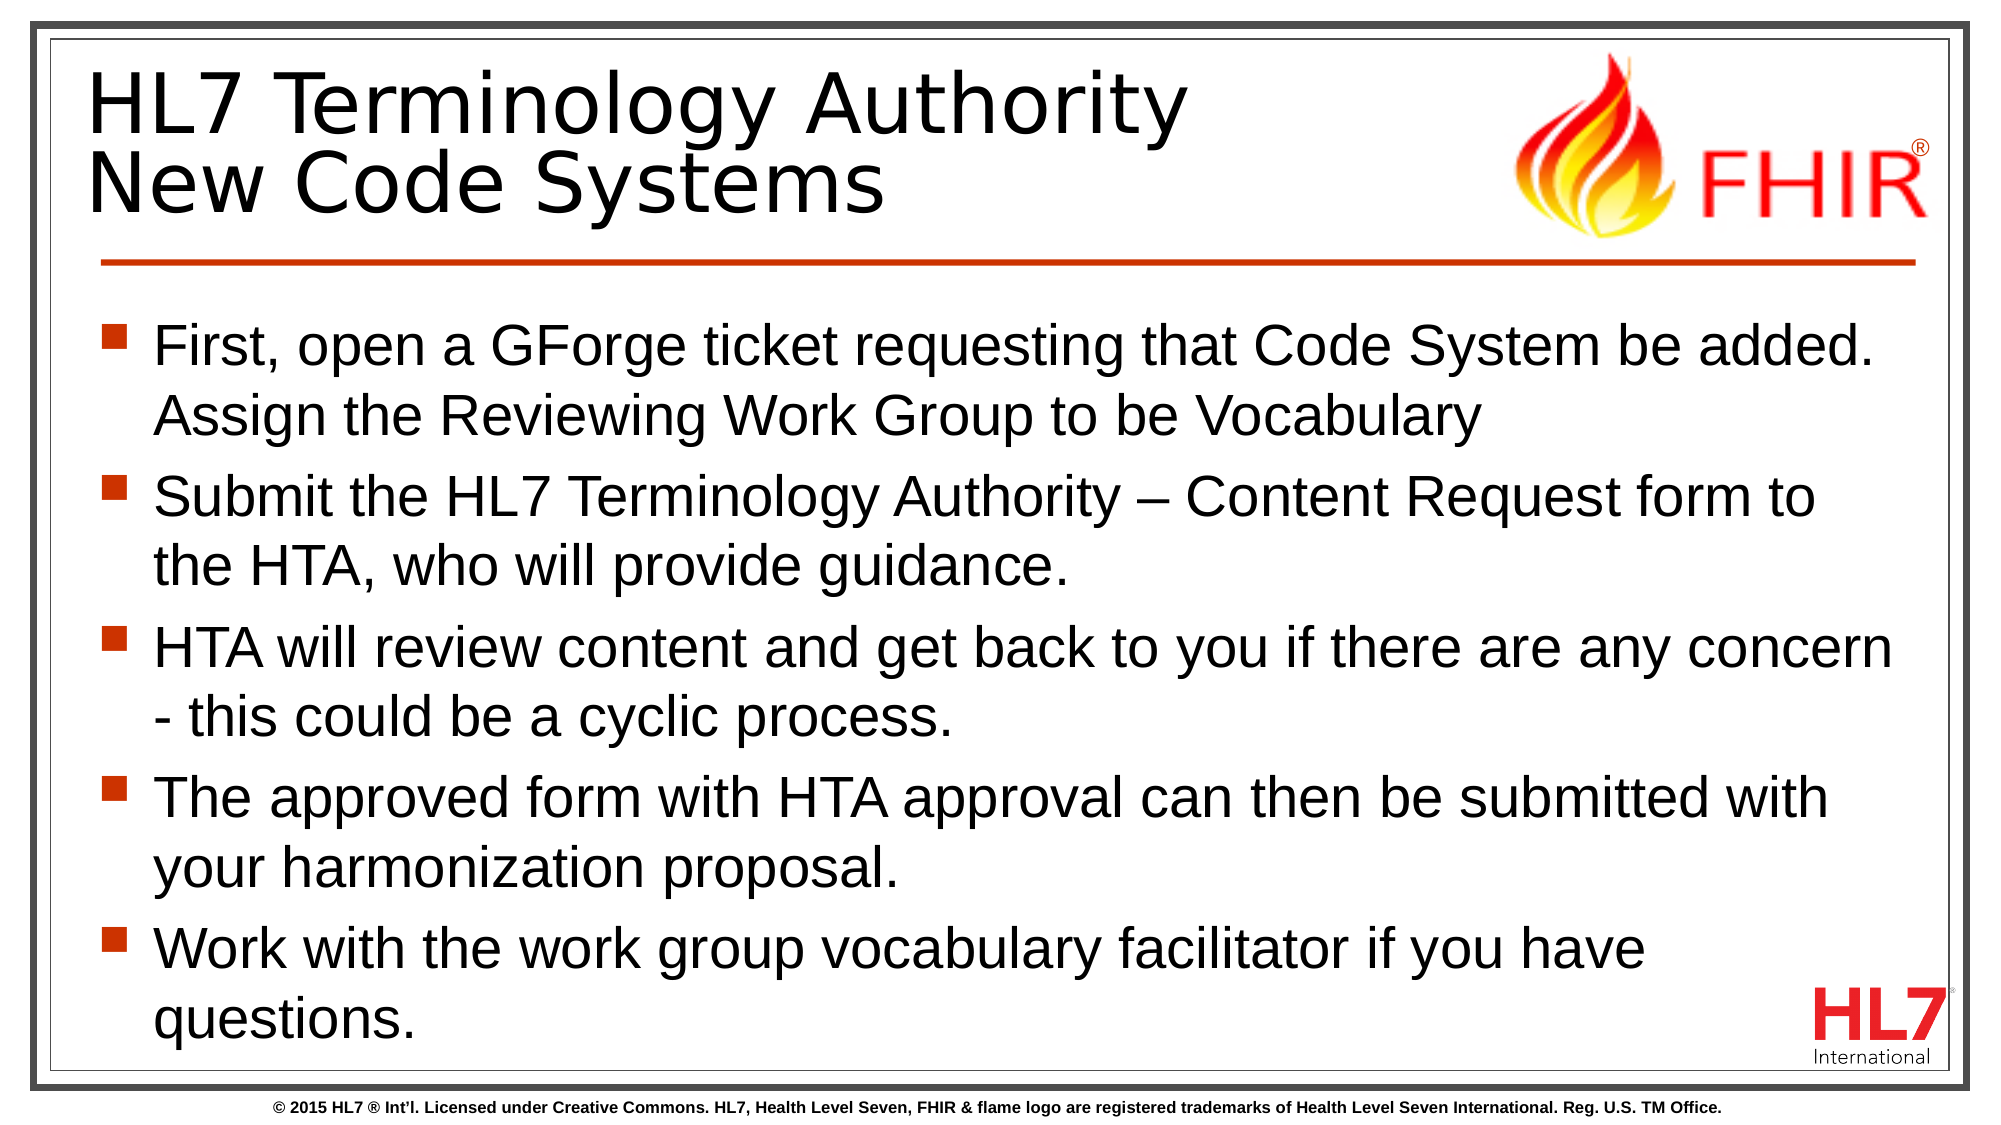

# HL7 Terminology Authority New Code Systems
First, open a GForge ticket requesting that Code System be added.  Assign the Reviewing Work Group to be Vocabulary
Submit the HL7 Terminology Authority – Content Request form to the HTA, who will provide guidance.
HTA will review content and get back to you if there are any concern - this could be a cyclic process.
The approved form with HTA approval can then be submitted with your harmonization proposal.
Work with the work group vocabulary facilitator if you have questions.